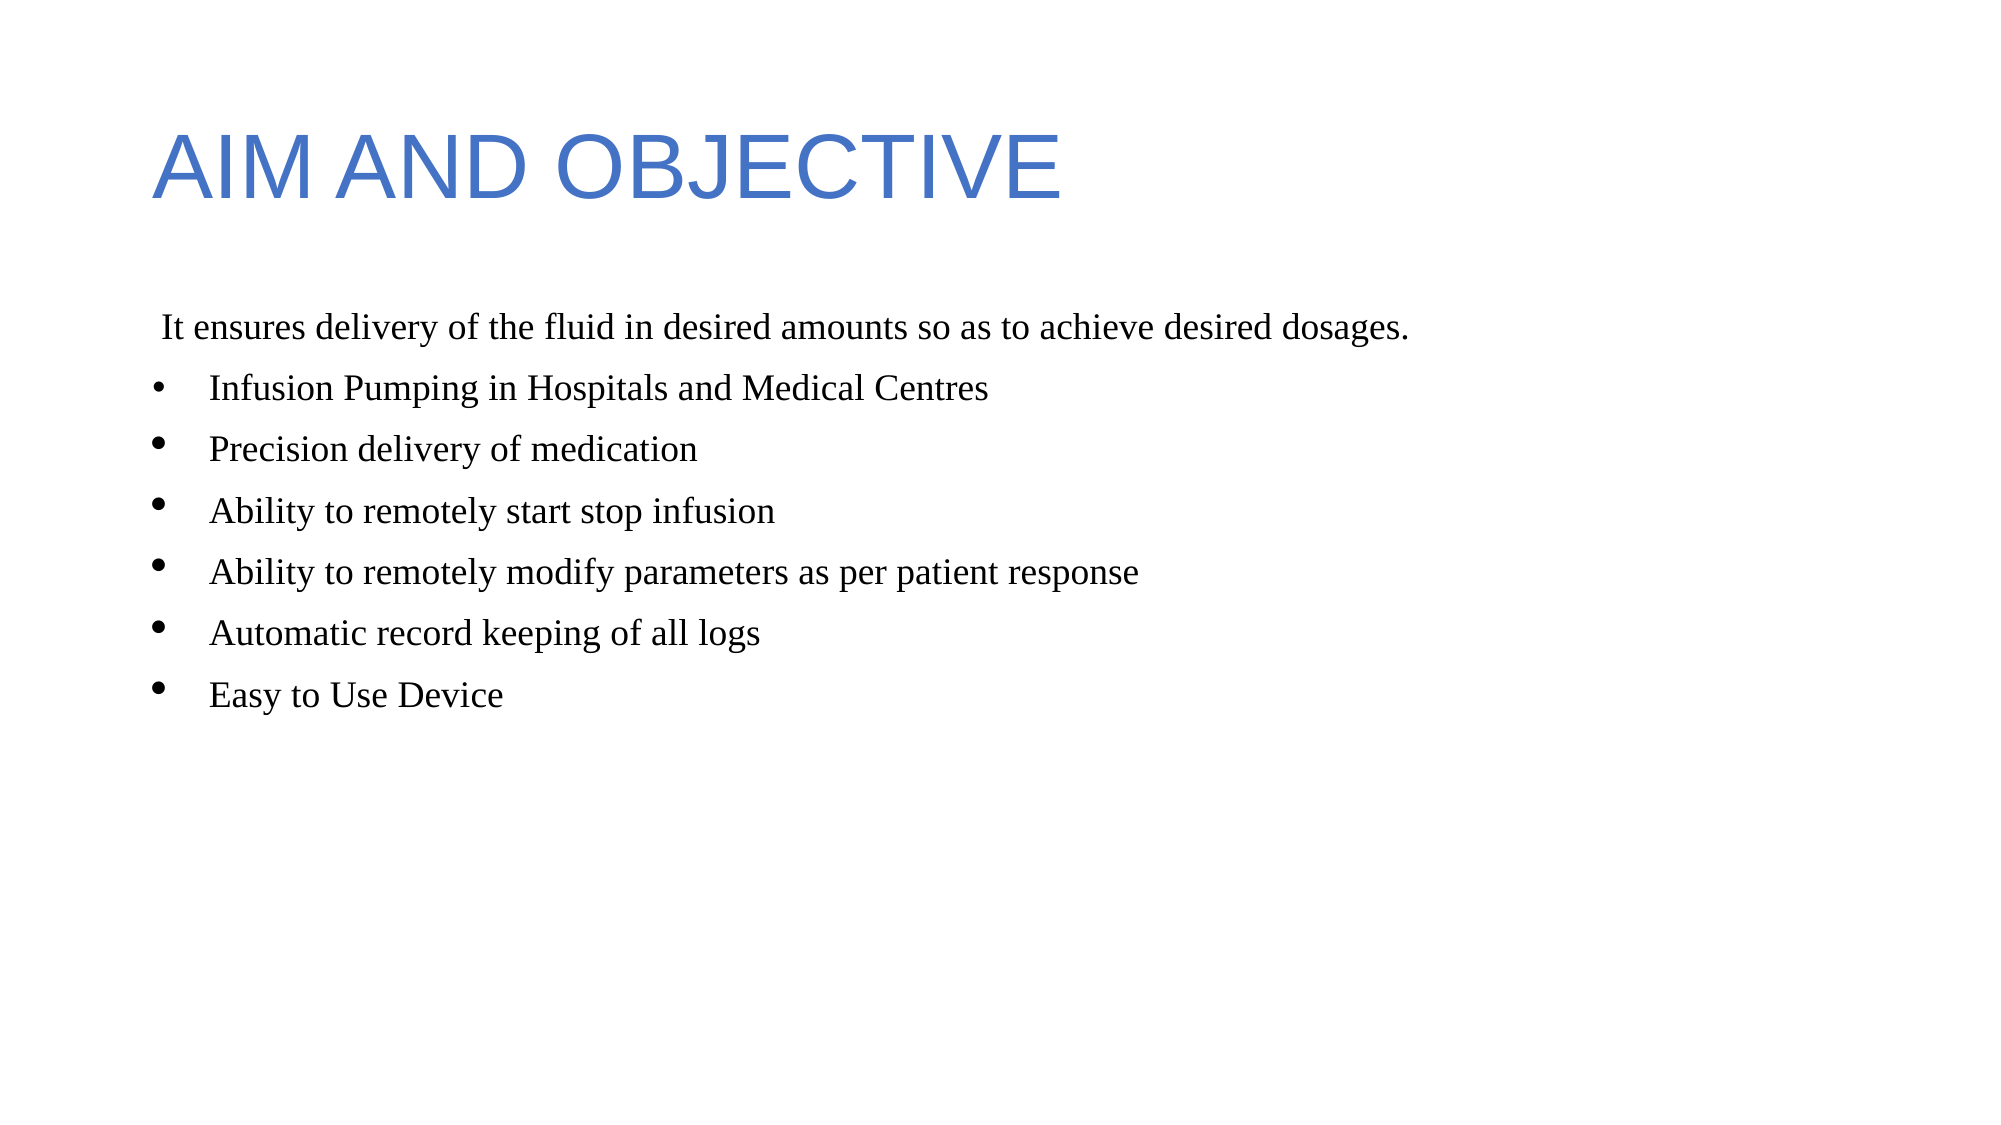

# AIM AND OBJECTIVE
 It ensures delivery of the fluid in desired amounts so as to achieve desired dosages.
  Infusion Pumping in Hospitals and Medical Centres
Precision delivery of medication
Ability to remotely start stop infusion
Ability to remotely modify parameters as per patient response
Automatic record keeping of all logs
Easy to Use Device